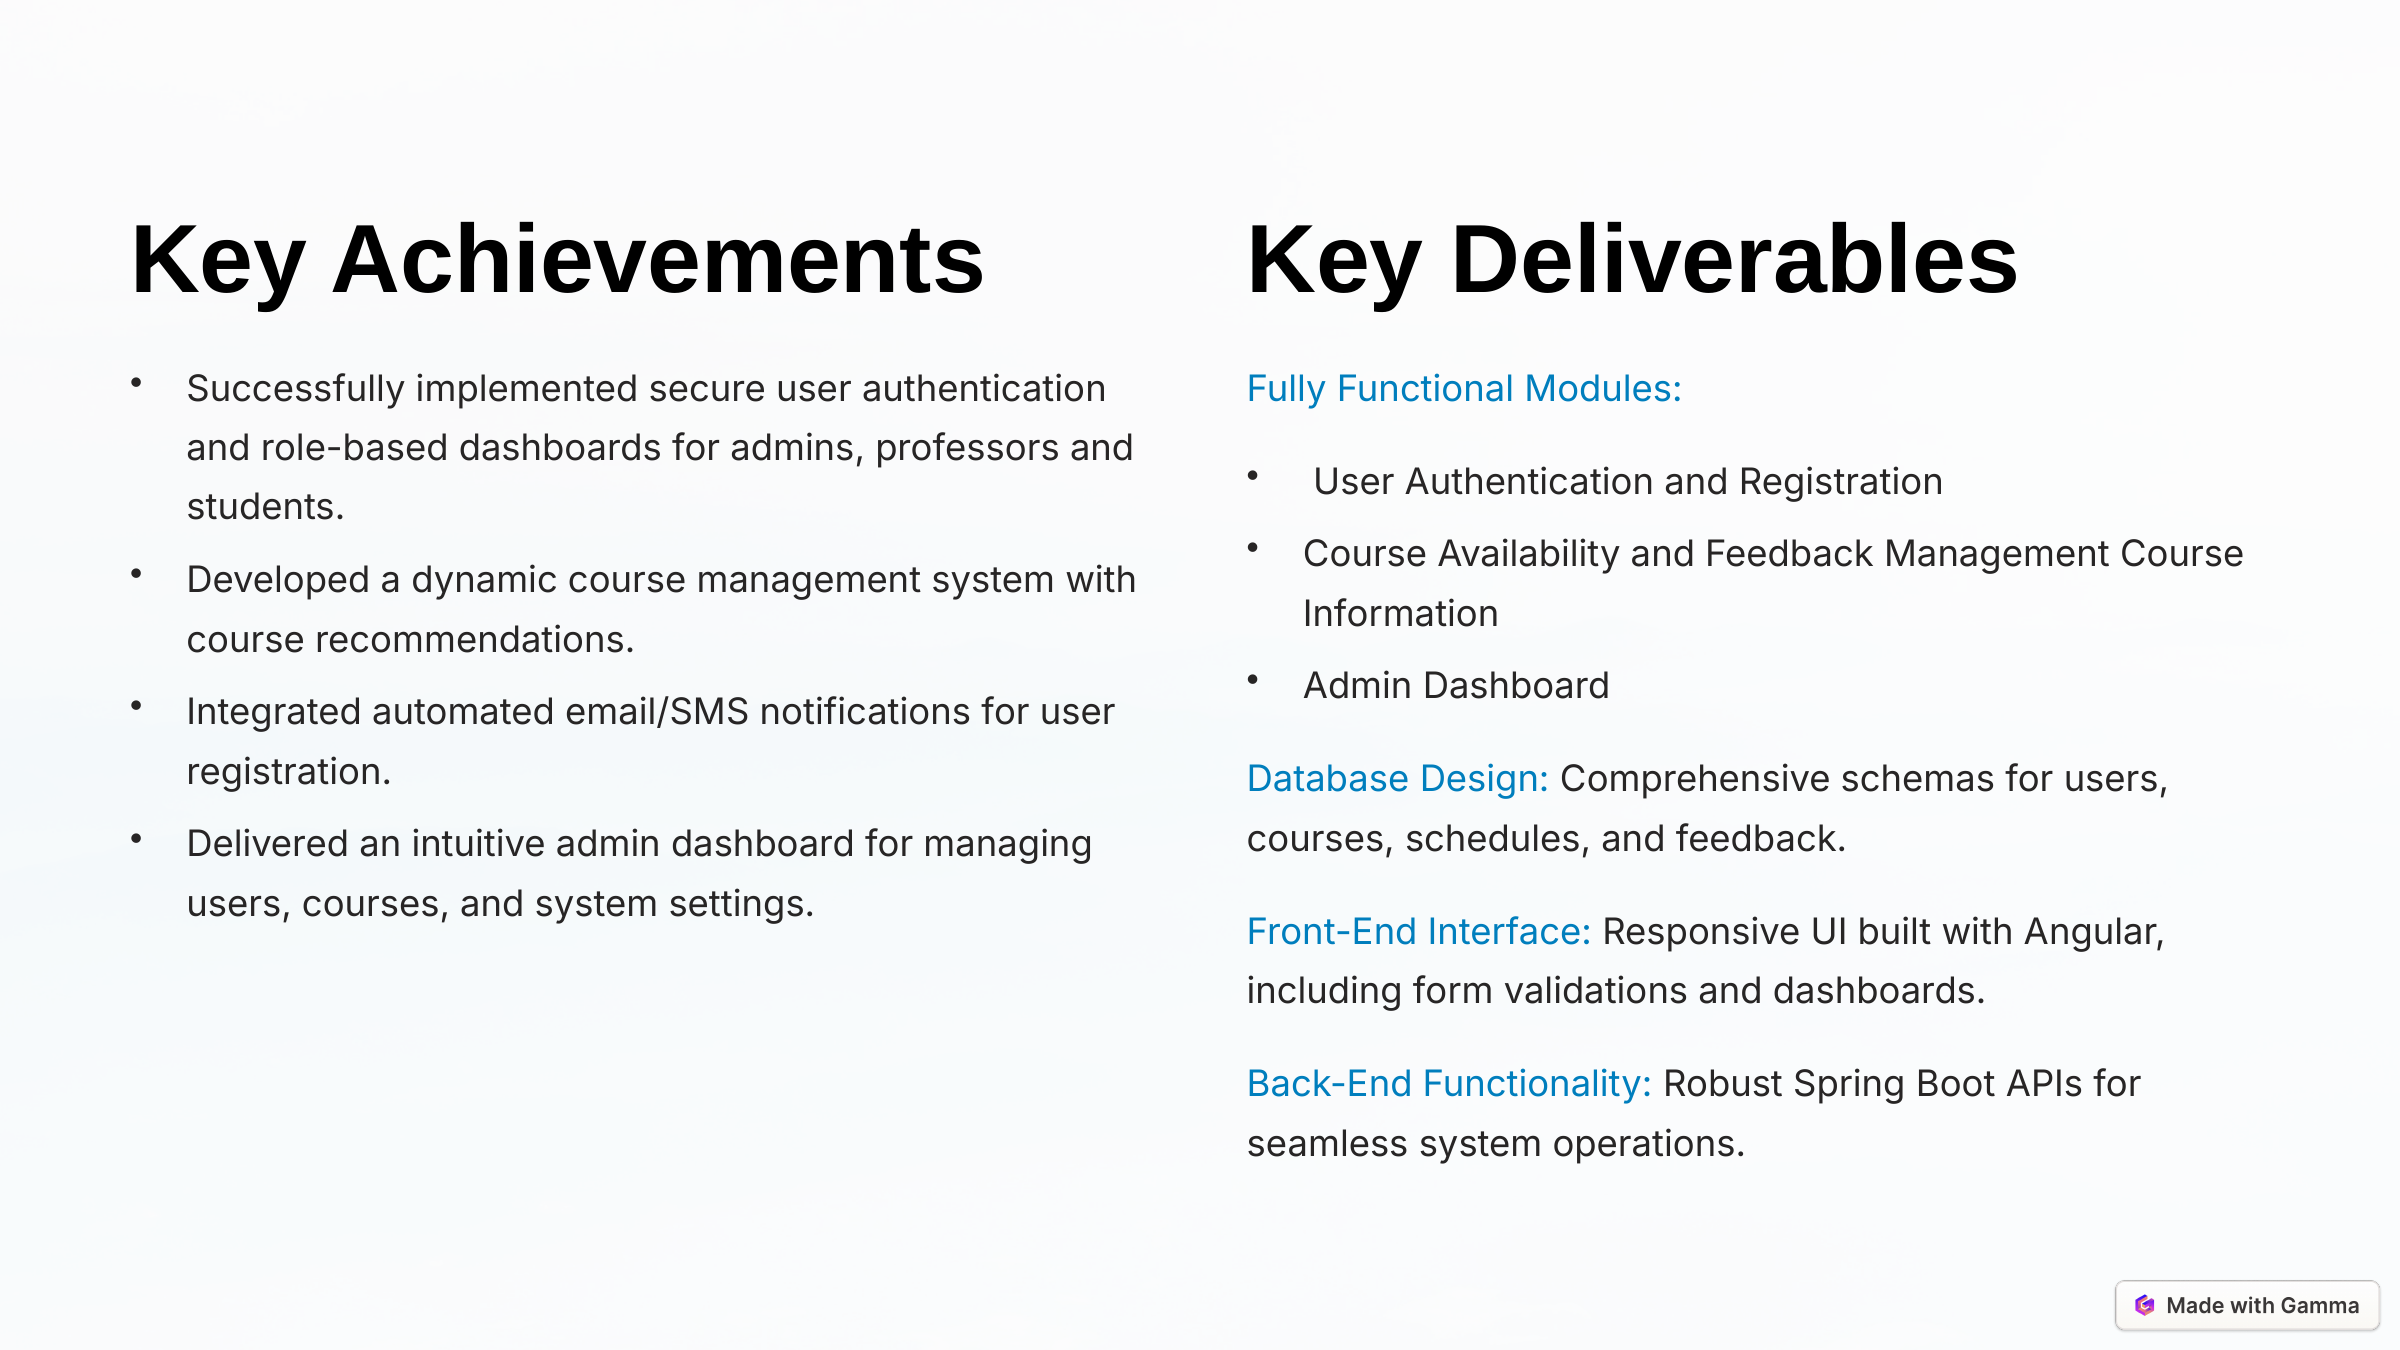

Key Achievements
Key Deliverables
Successfully implemented secure user authentication and role-based dashboards for admins, professors and students.
Fully Functional Modules:
 User Authentication and Registration
Course Availability and Feedback Management Course Information
Developed a dynamic course management system with course recommendations.
Admin Dashboard
Integrated automated email/SMS notifications for user registration.
Database Design: Comprehensive schemas for users, courses, schedules, and feedback.
Delivered an intuitive admin dashboard for managing users, courses, and system settings.
Front-End Interface: Responsive UI built with Angular, including form validations and dashboards.
Back-End Functionality: Robust Spring Boot APIs for seamless system operations.